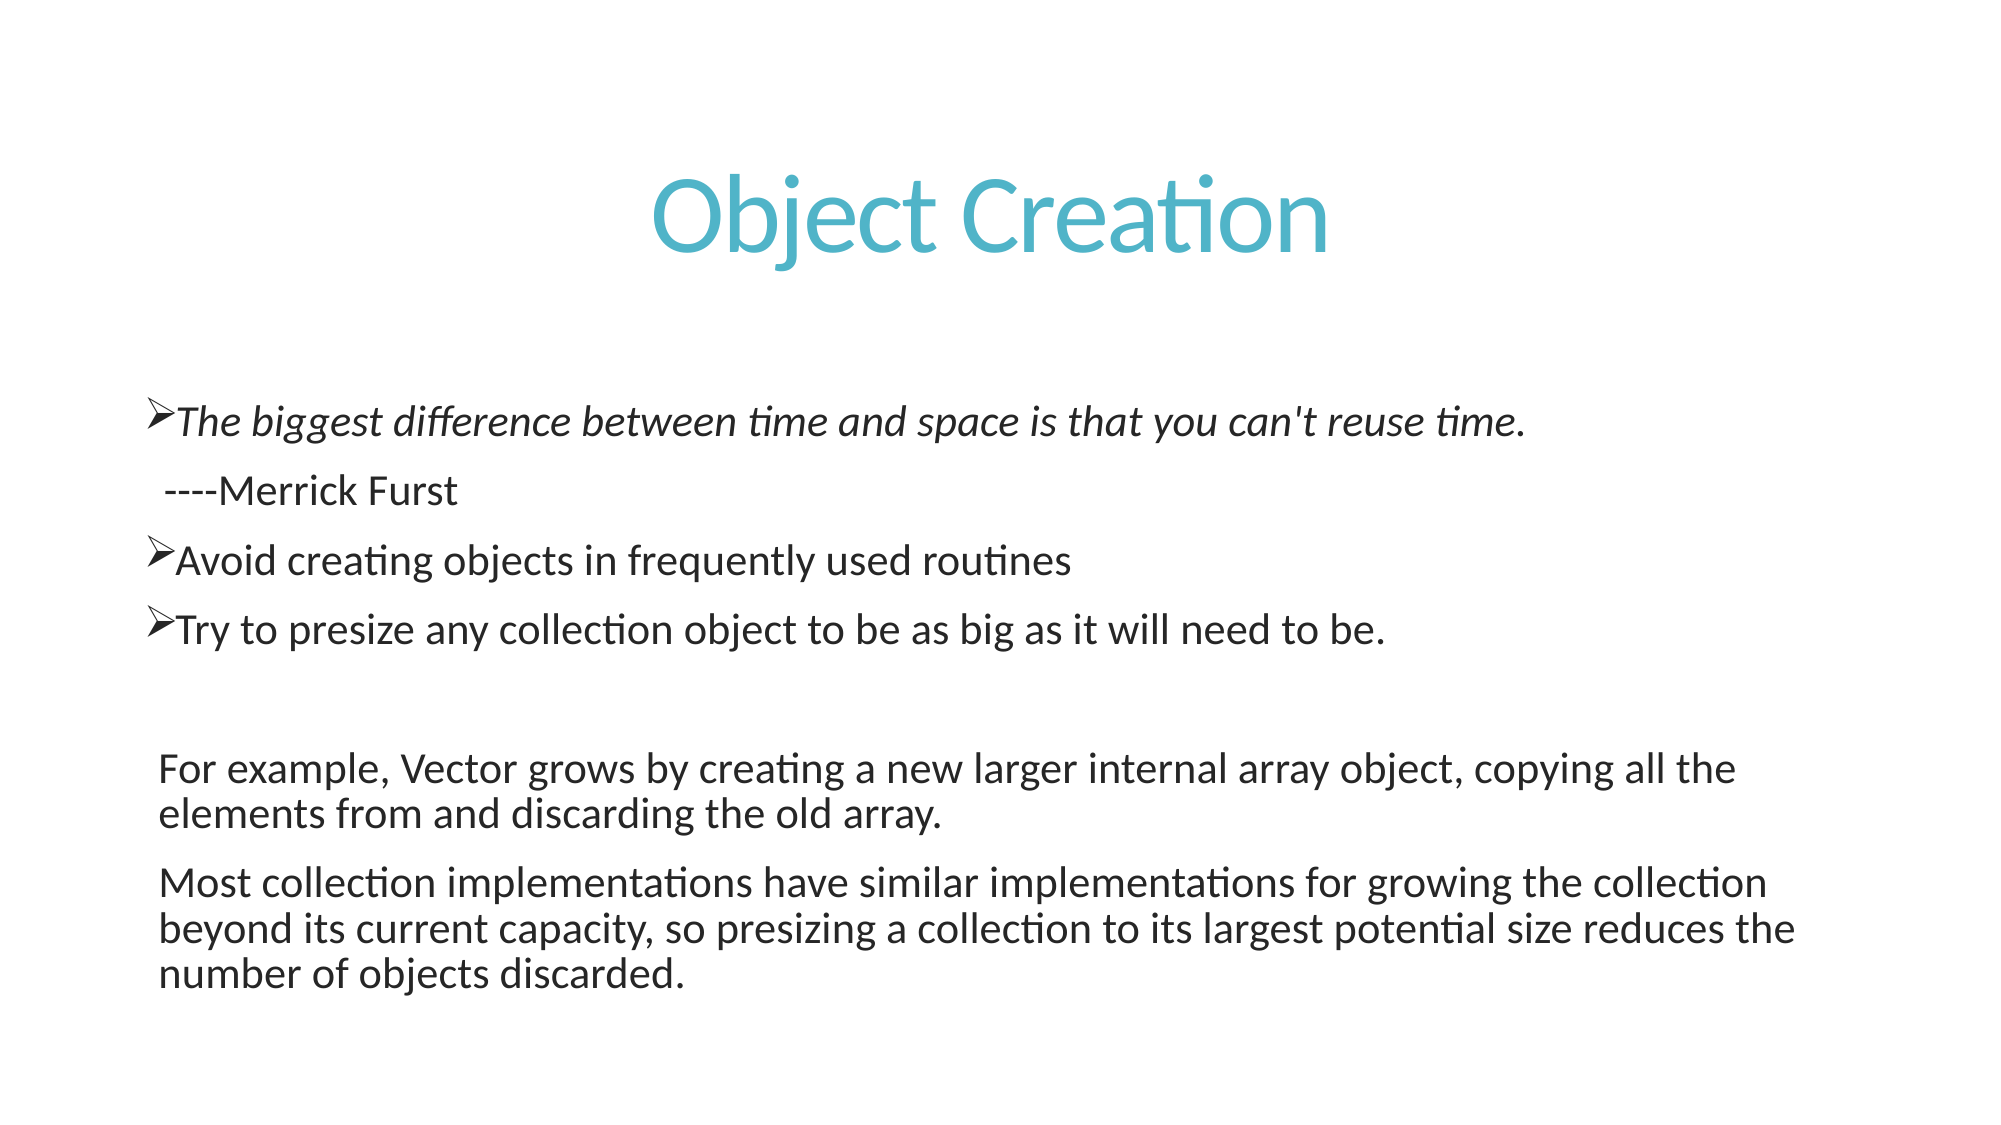

# Object Creation
The biggest difference between time and space is that you can't reuse time.
  ----Merrick Furst
Avoid creating objects in frequently used routines
Try to presize any collection object to be as big as it will need to be.

For example, Vector grows by creating a new larger internal array object, copying all the elements from and discarding the old array.
Most collection implementations have similar implementations for growing the collection beyond its current capacity, so presizing a collection to its largest potential size reduces the number of objects discarded.